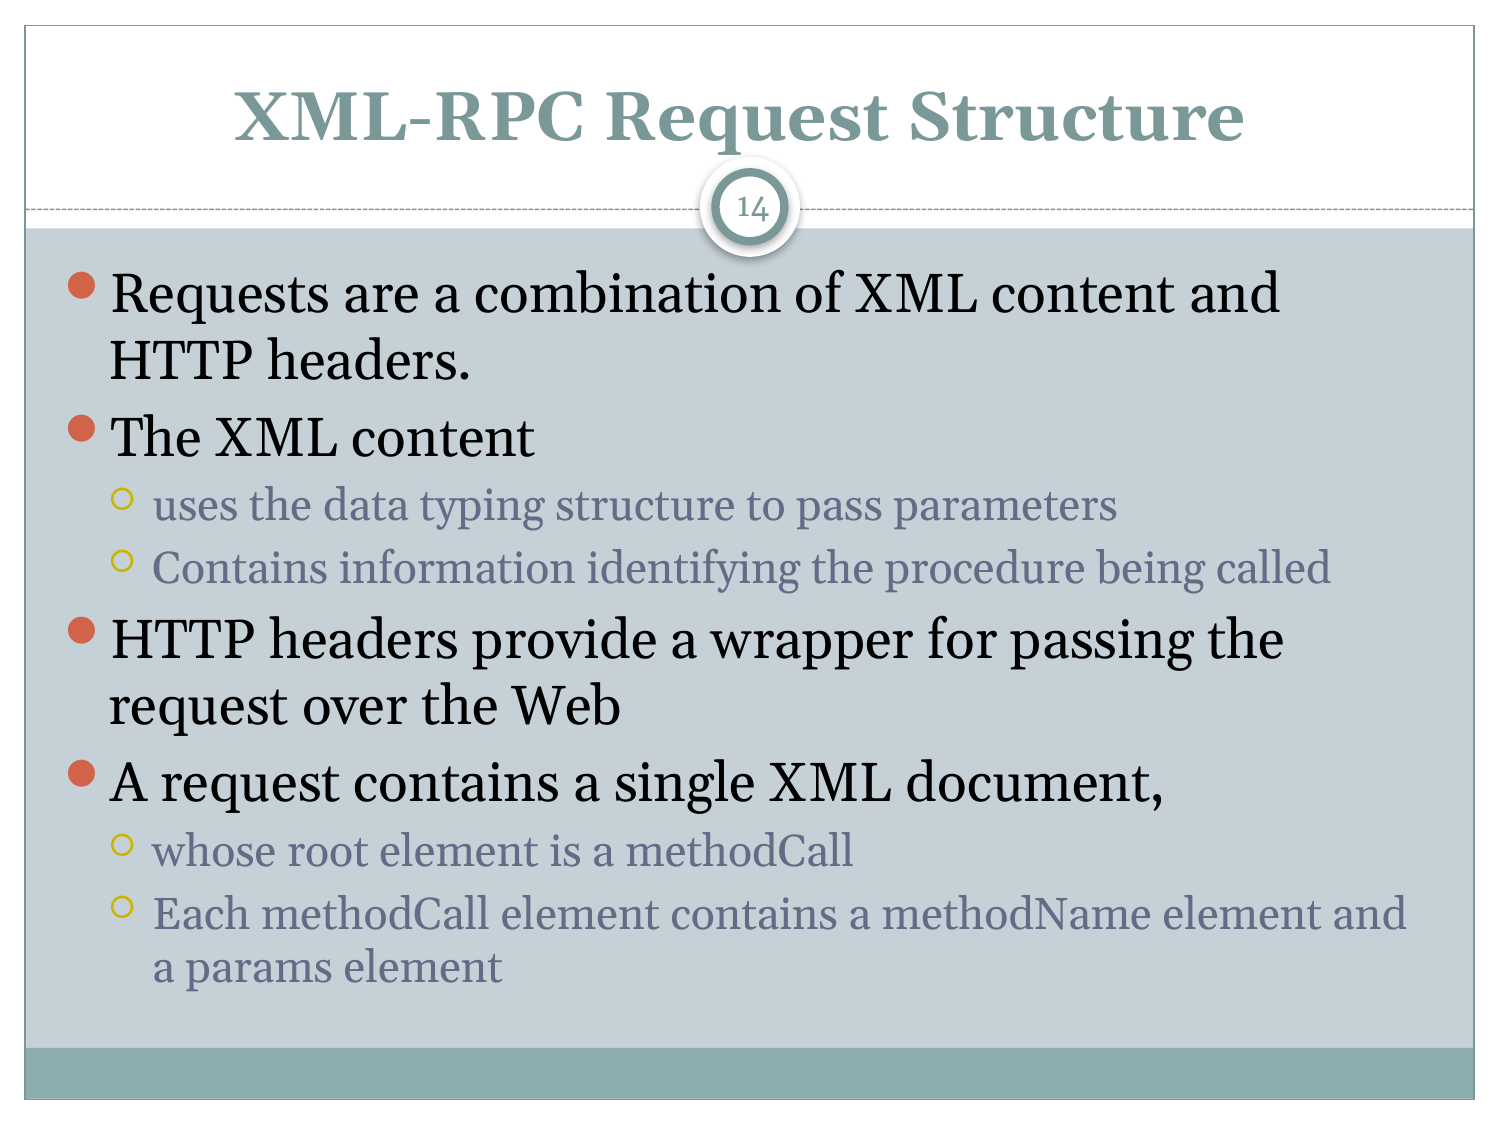

# XML-RPC Request Structure
14
Requests are a combination of XML content and HTTP headers.
The XML content
uses the data typing structure to pass parameters
Contains information identifying the procedure being called
HTTP headers provide a wrapper for passing the request over the Web
A request contains a single XML document,
whose root element is a methodCall
Each methodCall element contains a methodName element and a params element